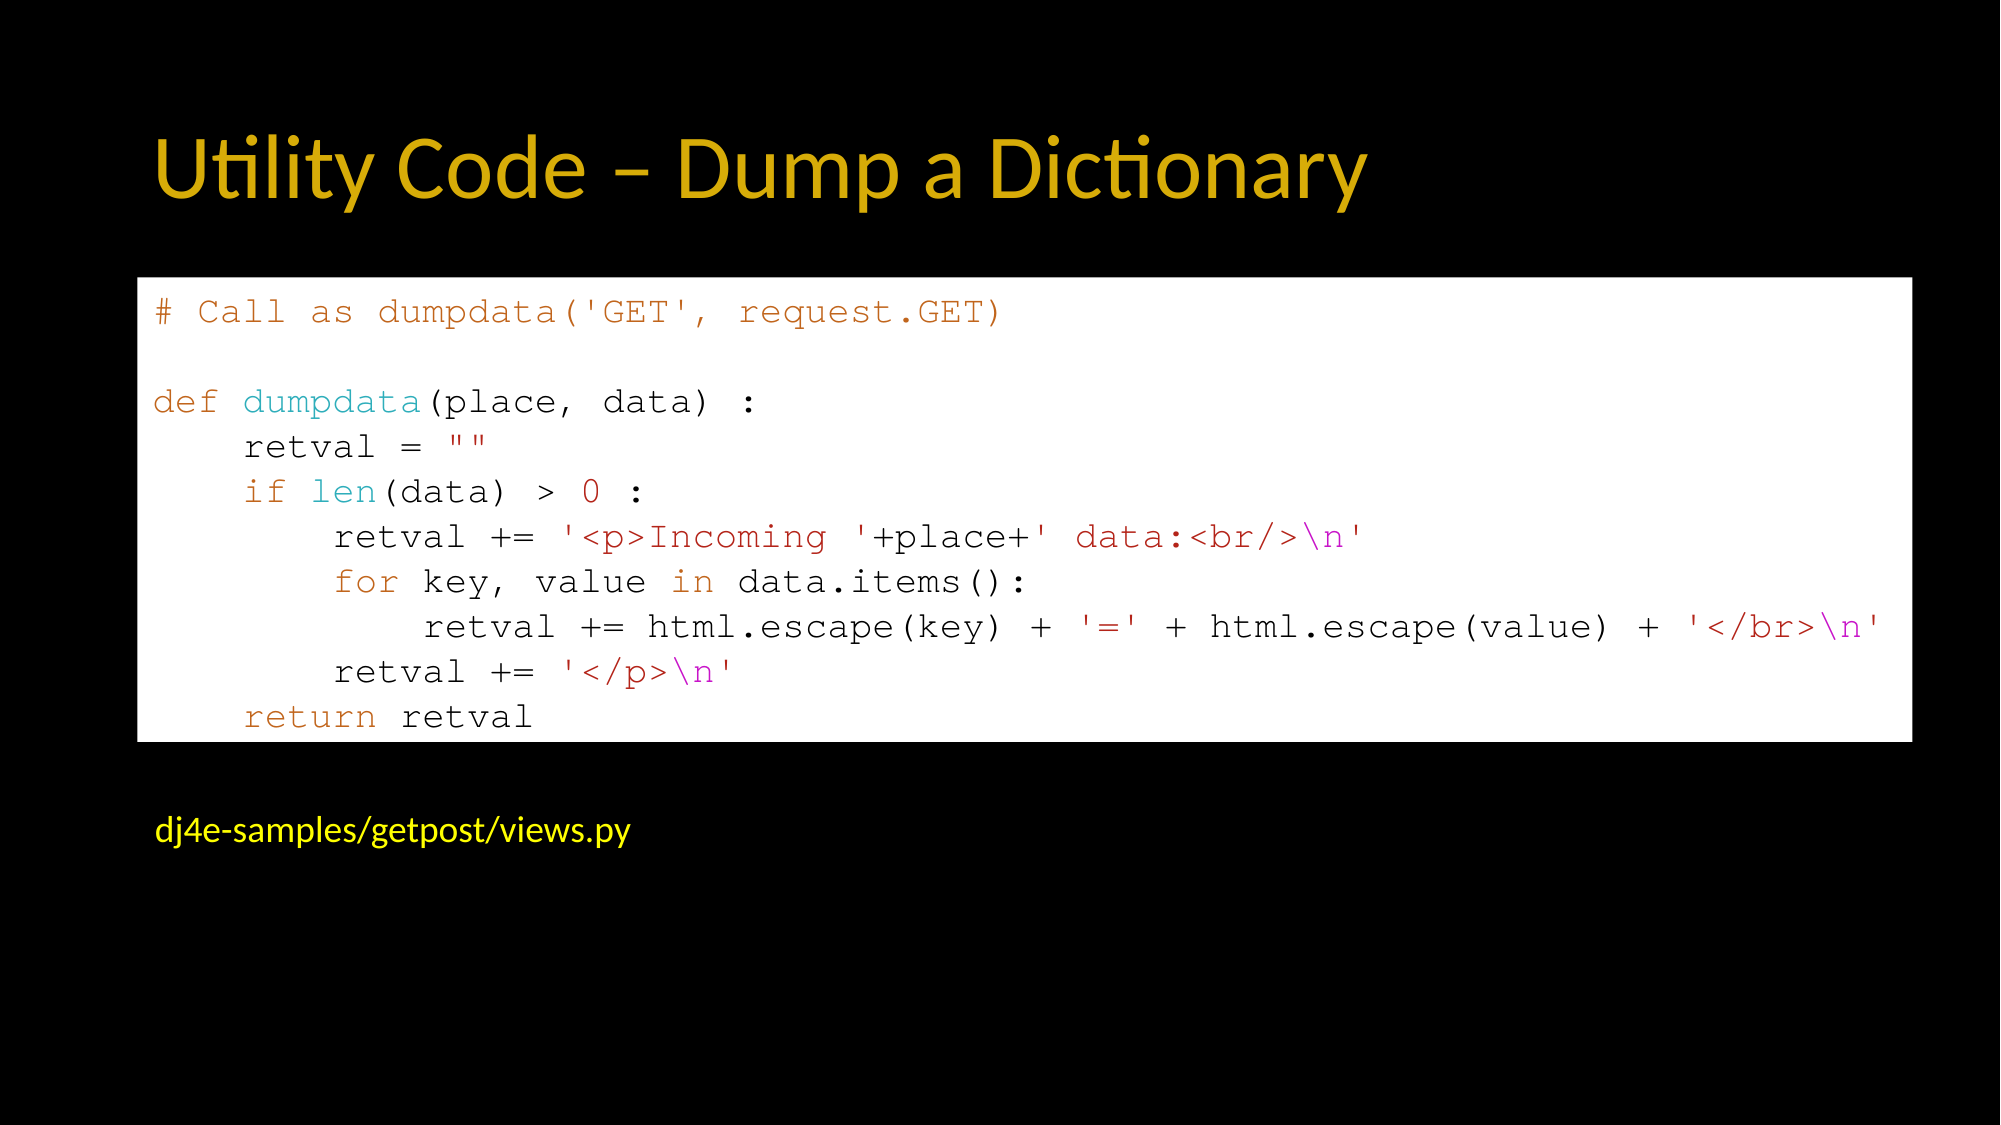

# Utility Code – Dump a Dictionary
# Call as dumpdata('GET', request.GET)

def dumpdata(place, data) :
    retval = ""
    if len(data) > 0 :
        retval += '<p>Incoming '+place+' data:<br/>\n'
        for key, value in data.items():
            retval += html.escape(key) + '=' + html.escape(value) + '</br>\n'
        retval += '</p>\n'
    return retval
dj4e-samples/getpost/views.py